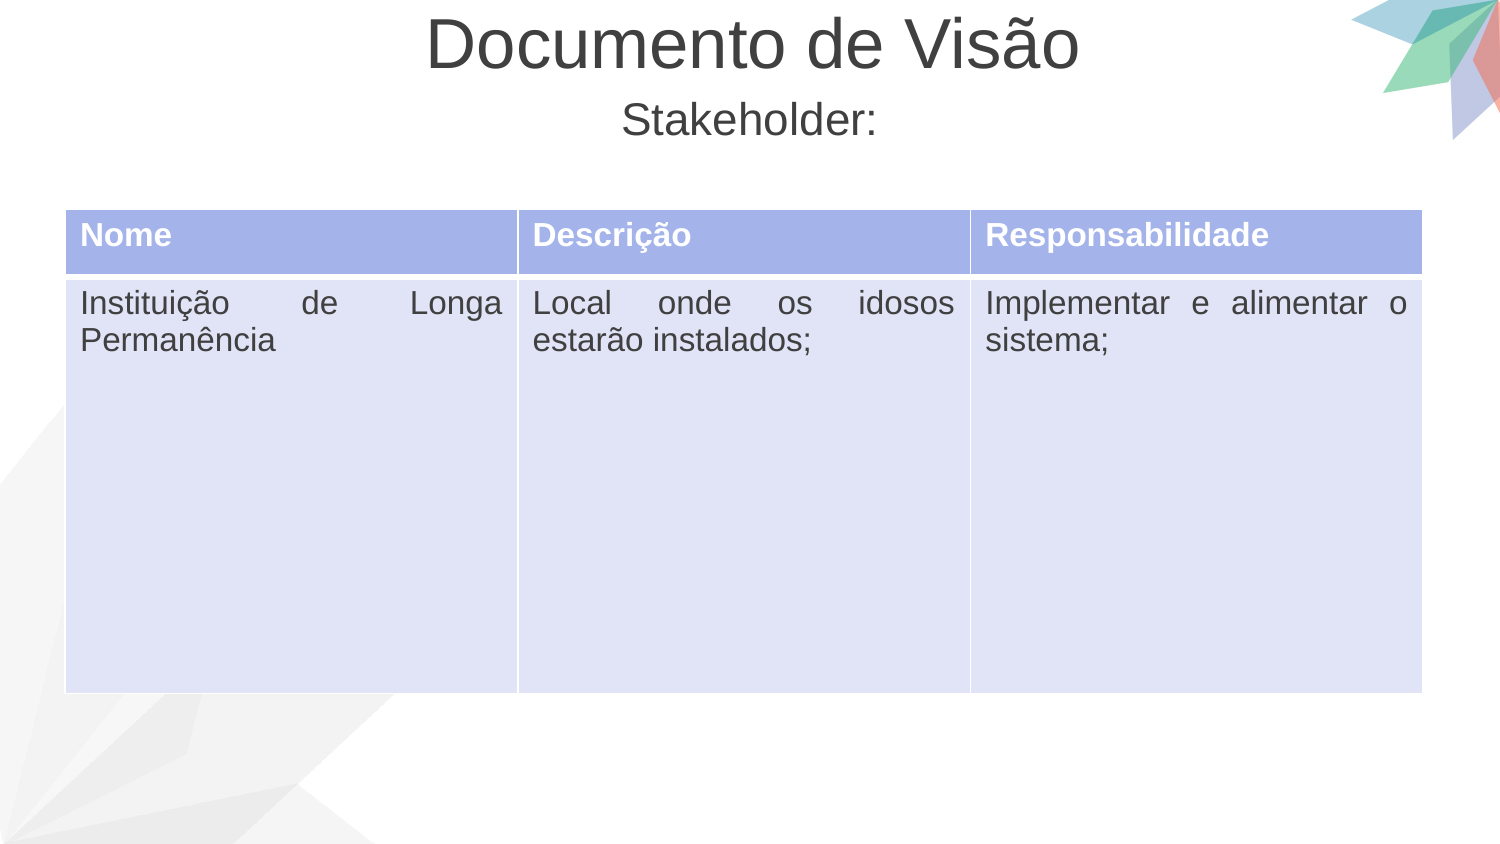

Documento de Visão
Stakeholder:
| Nome | Descrição | Responsabilidade |
| --- | --- | --- |
| Instituição de Longa Permanência | Local onde os idosos estarão instalados; | Implementar e alimentar o sistema; |